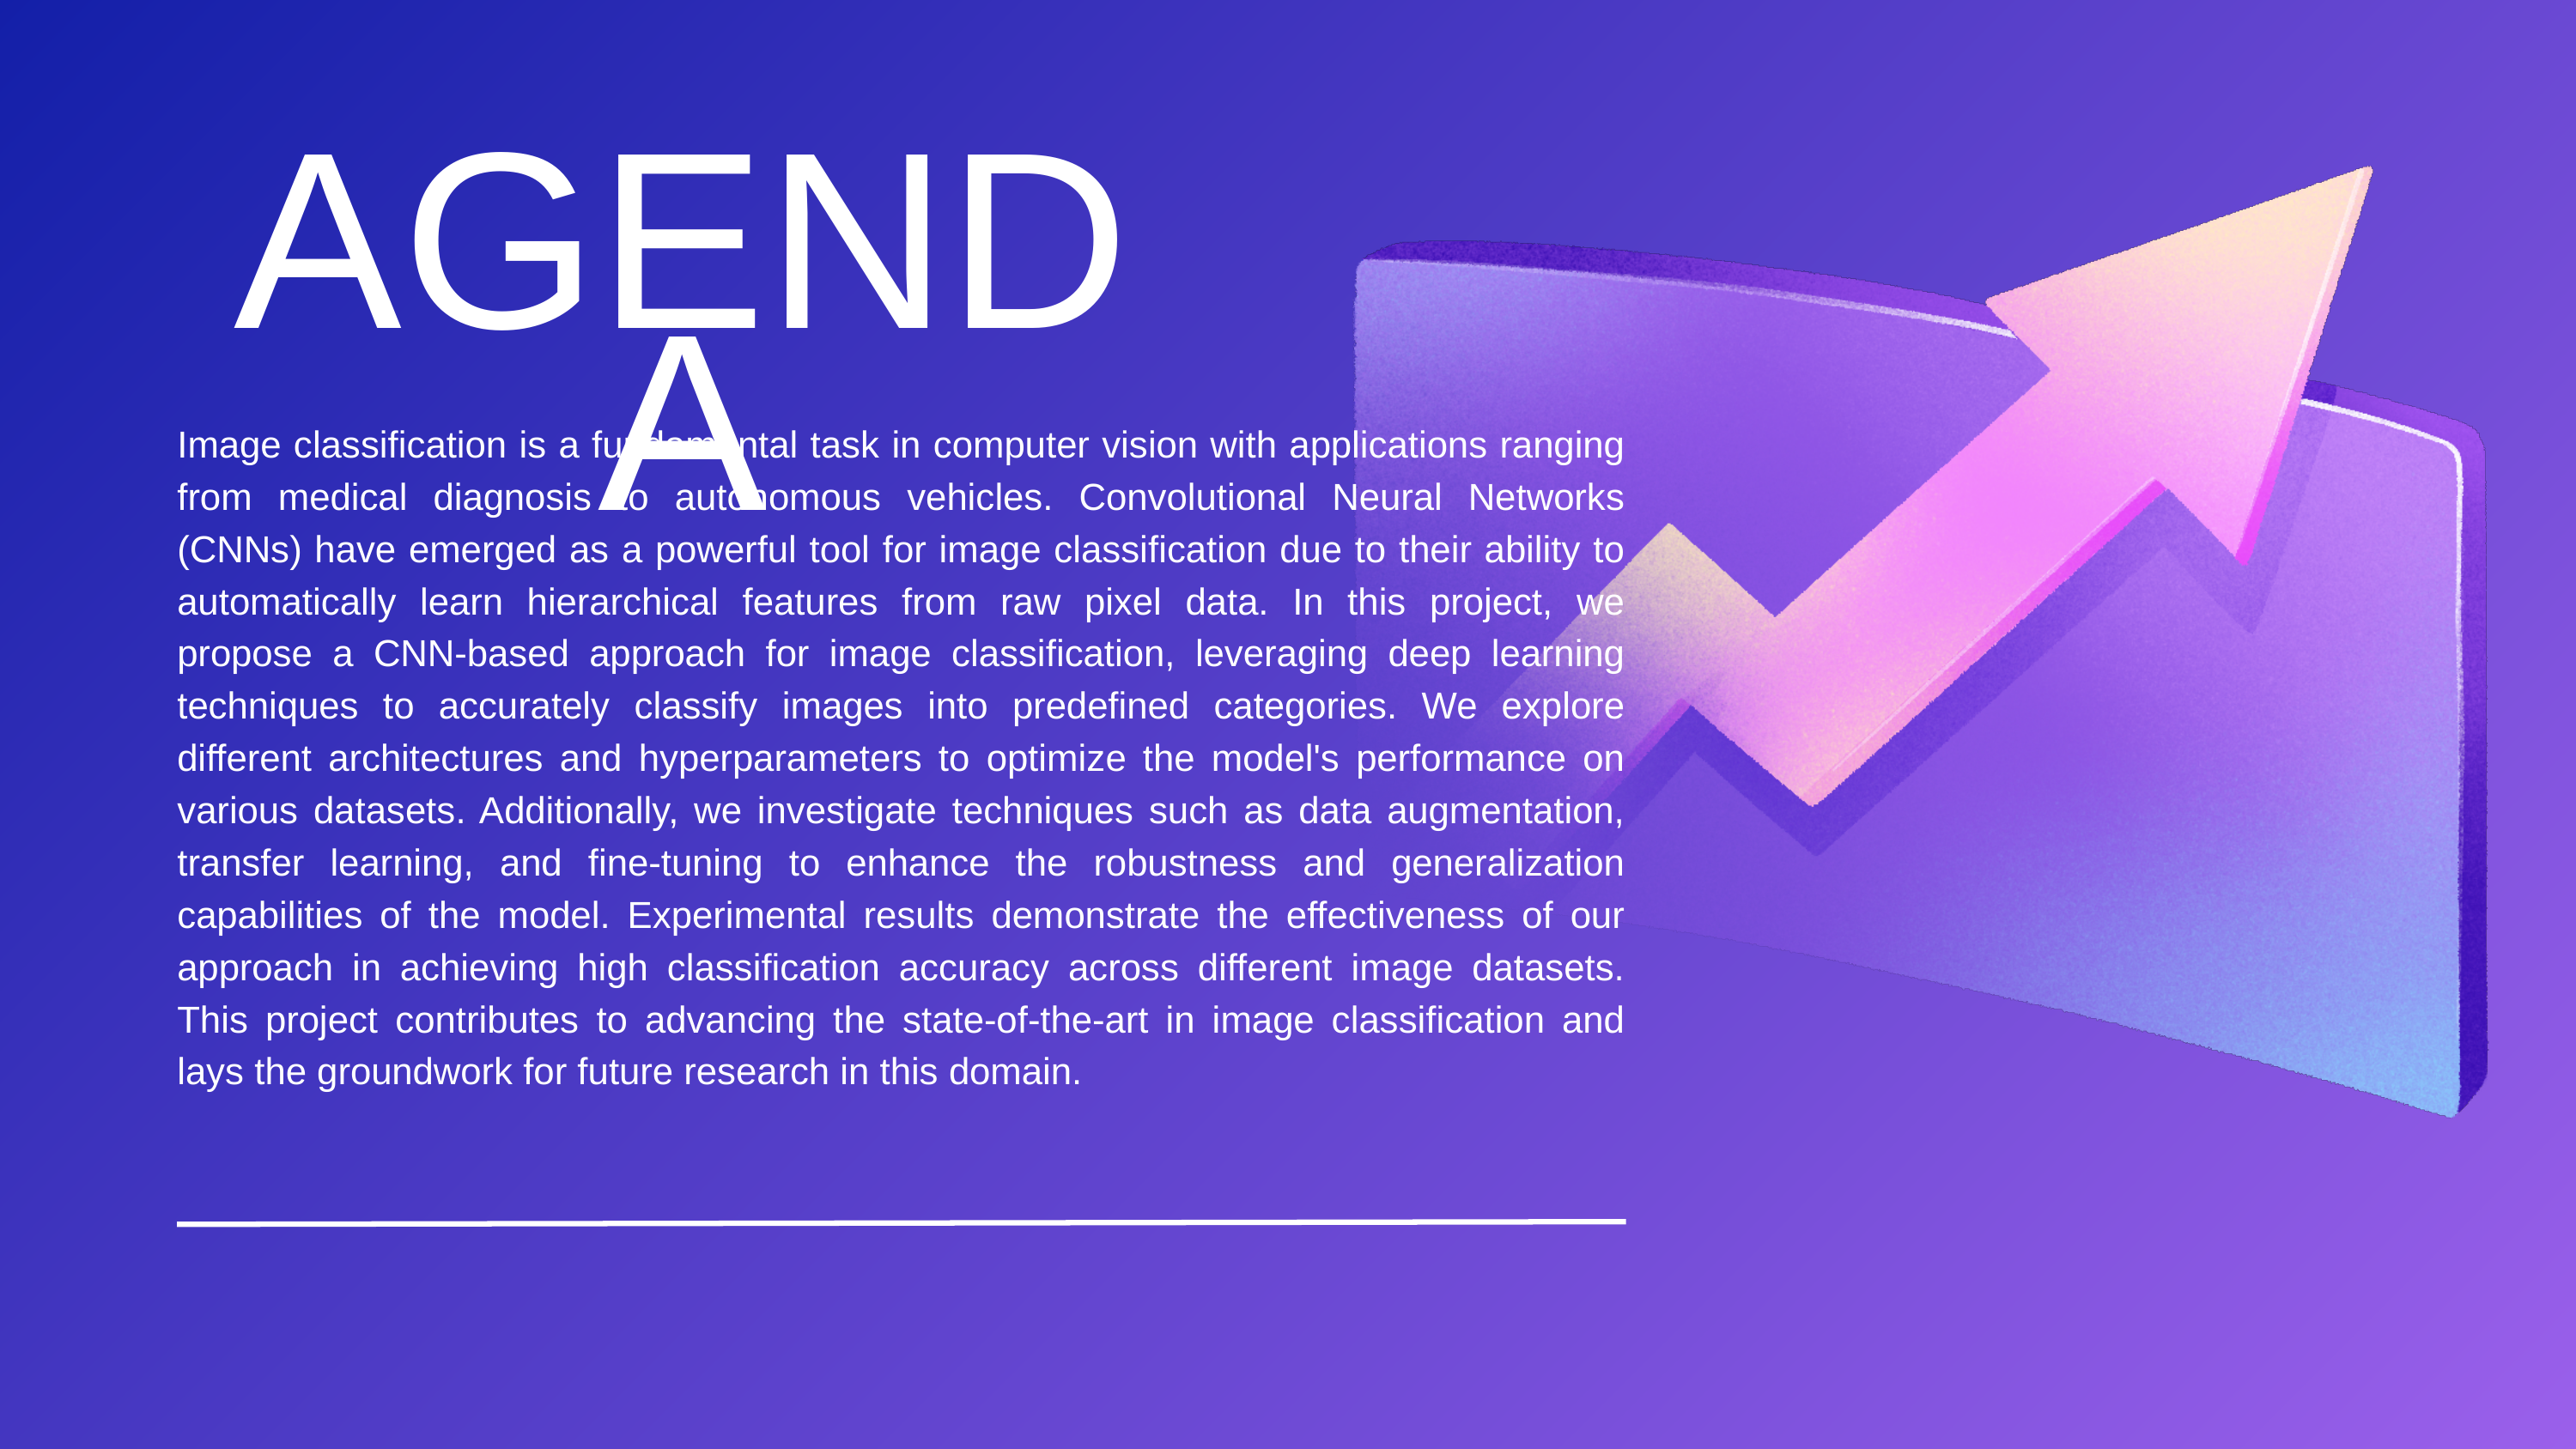

AGENDA
Image classification is a fundamental task in computer vision with applications ranging from medical diagnosis to autonomous vehicles. Convolutional Neural Networks (CNNs) have emerged as a powerful tool for image classification due to their ability to automatically learn hierarchical features from raw pixel data. In this project, we propose a CNN-based approach for image classification, leveraging deep learning techniques to accurately classify images into predefined categories. We explore different architectures and hyperparameters to optimize the model's performance on various datasets. Additionally, we investigate techniques such as data augmentation, transfer learning, and fine-tuning to enhance the robustness and generalization capabilities of the model. Experimental results demonstrate the effectiveness of our approach in achieving high classification accuracy across different image datasets. This project contributes to advancing the state-of-the-art in image classification and lays the groundwork for future research in this domain.